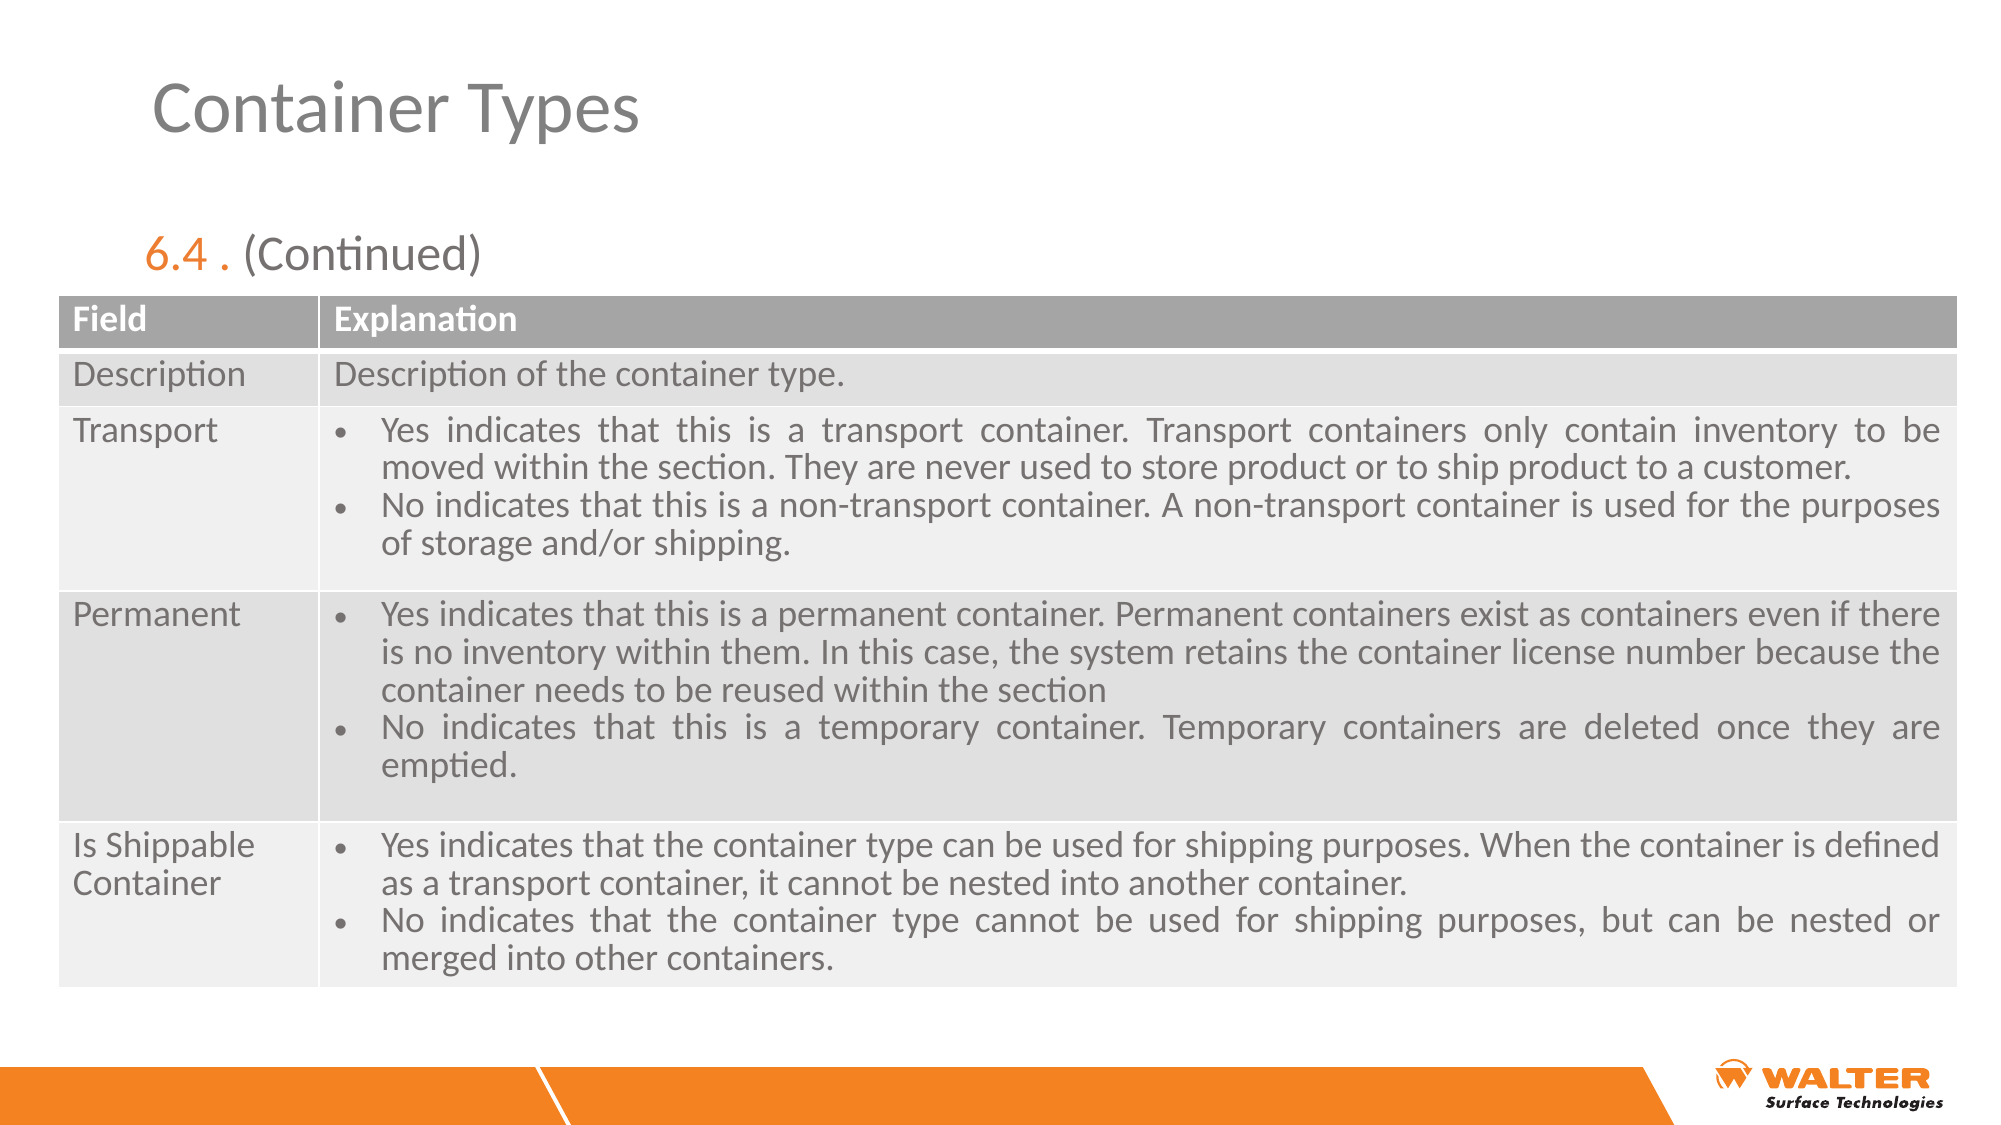

# Container Types
6.4 . (Continued)
| Field | Explanation |
| --- | --- |
| Description | Description of the container type. |
| Transport | Yes indicates that this is a transport container. Transport containers only contain inventory to be moved within the section. They are never used to store product or to ship product to a customer. No indicates that this is a non-transport container. A non-transport container is used for the purposes of storage and/or shipping. |
| Permanent | Yes indicates that this is a permanent container. Permanent containers exist as containers even if there is no inventory within them. In this case, the system retains the container license number because the container needs to be reused within the section No indicates that this is a temporary container. Temporary containers are deleted once they are emptied. |
| Is Shippable Container | Yes indicates that the container type can be used for shipping purposes. When the container is defined as a transport container, it cannot be nested into another container. No indicates that the container type cannot be used for shipping purposes, but can be nested or merged into other containers. |